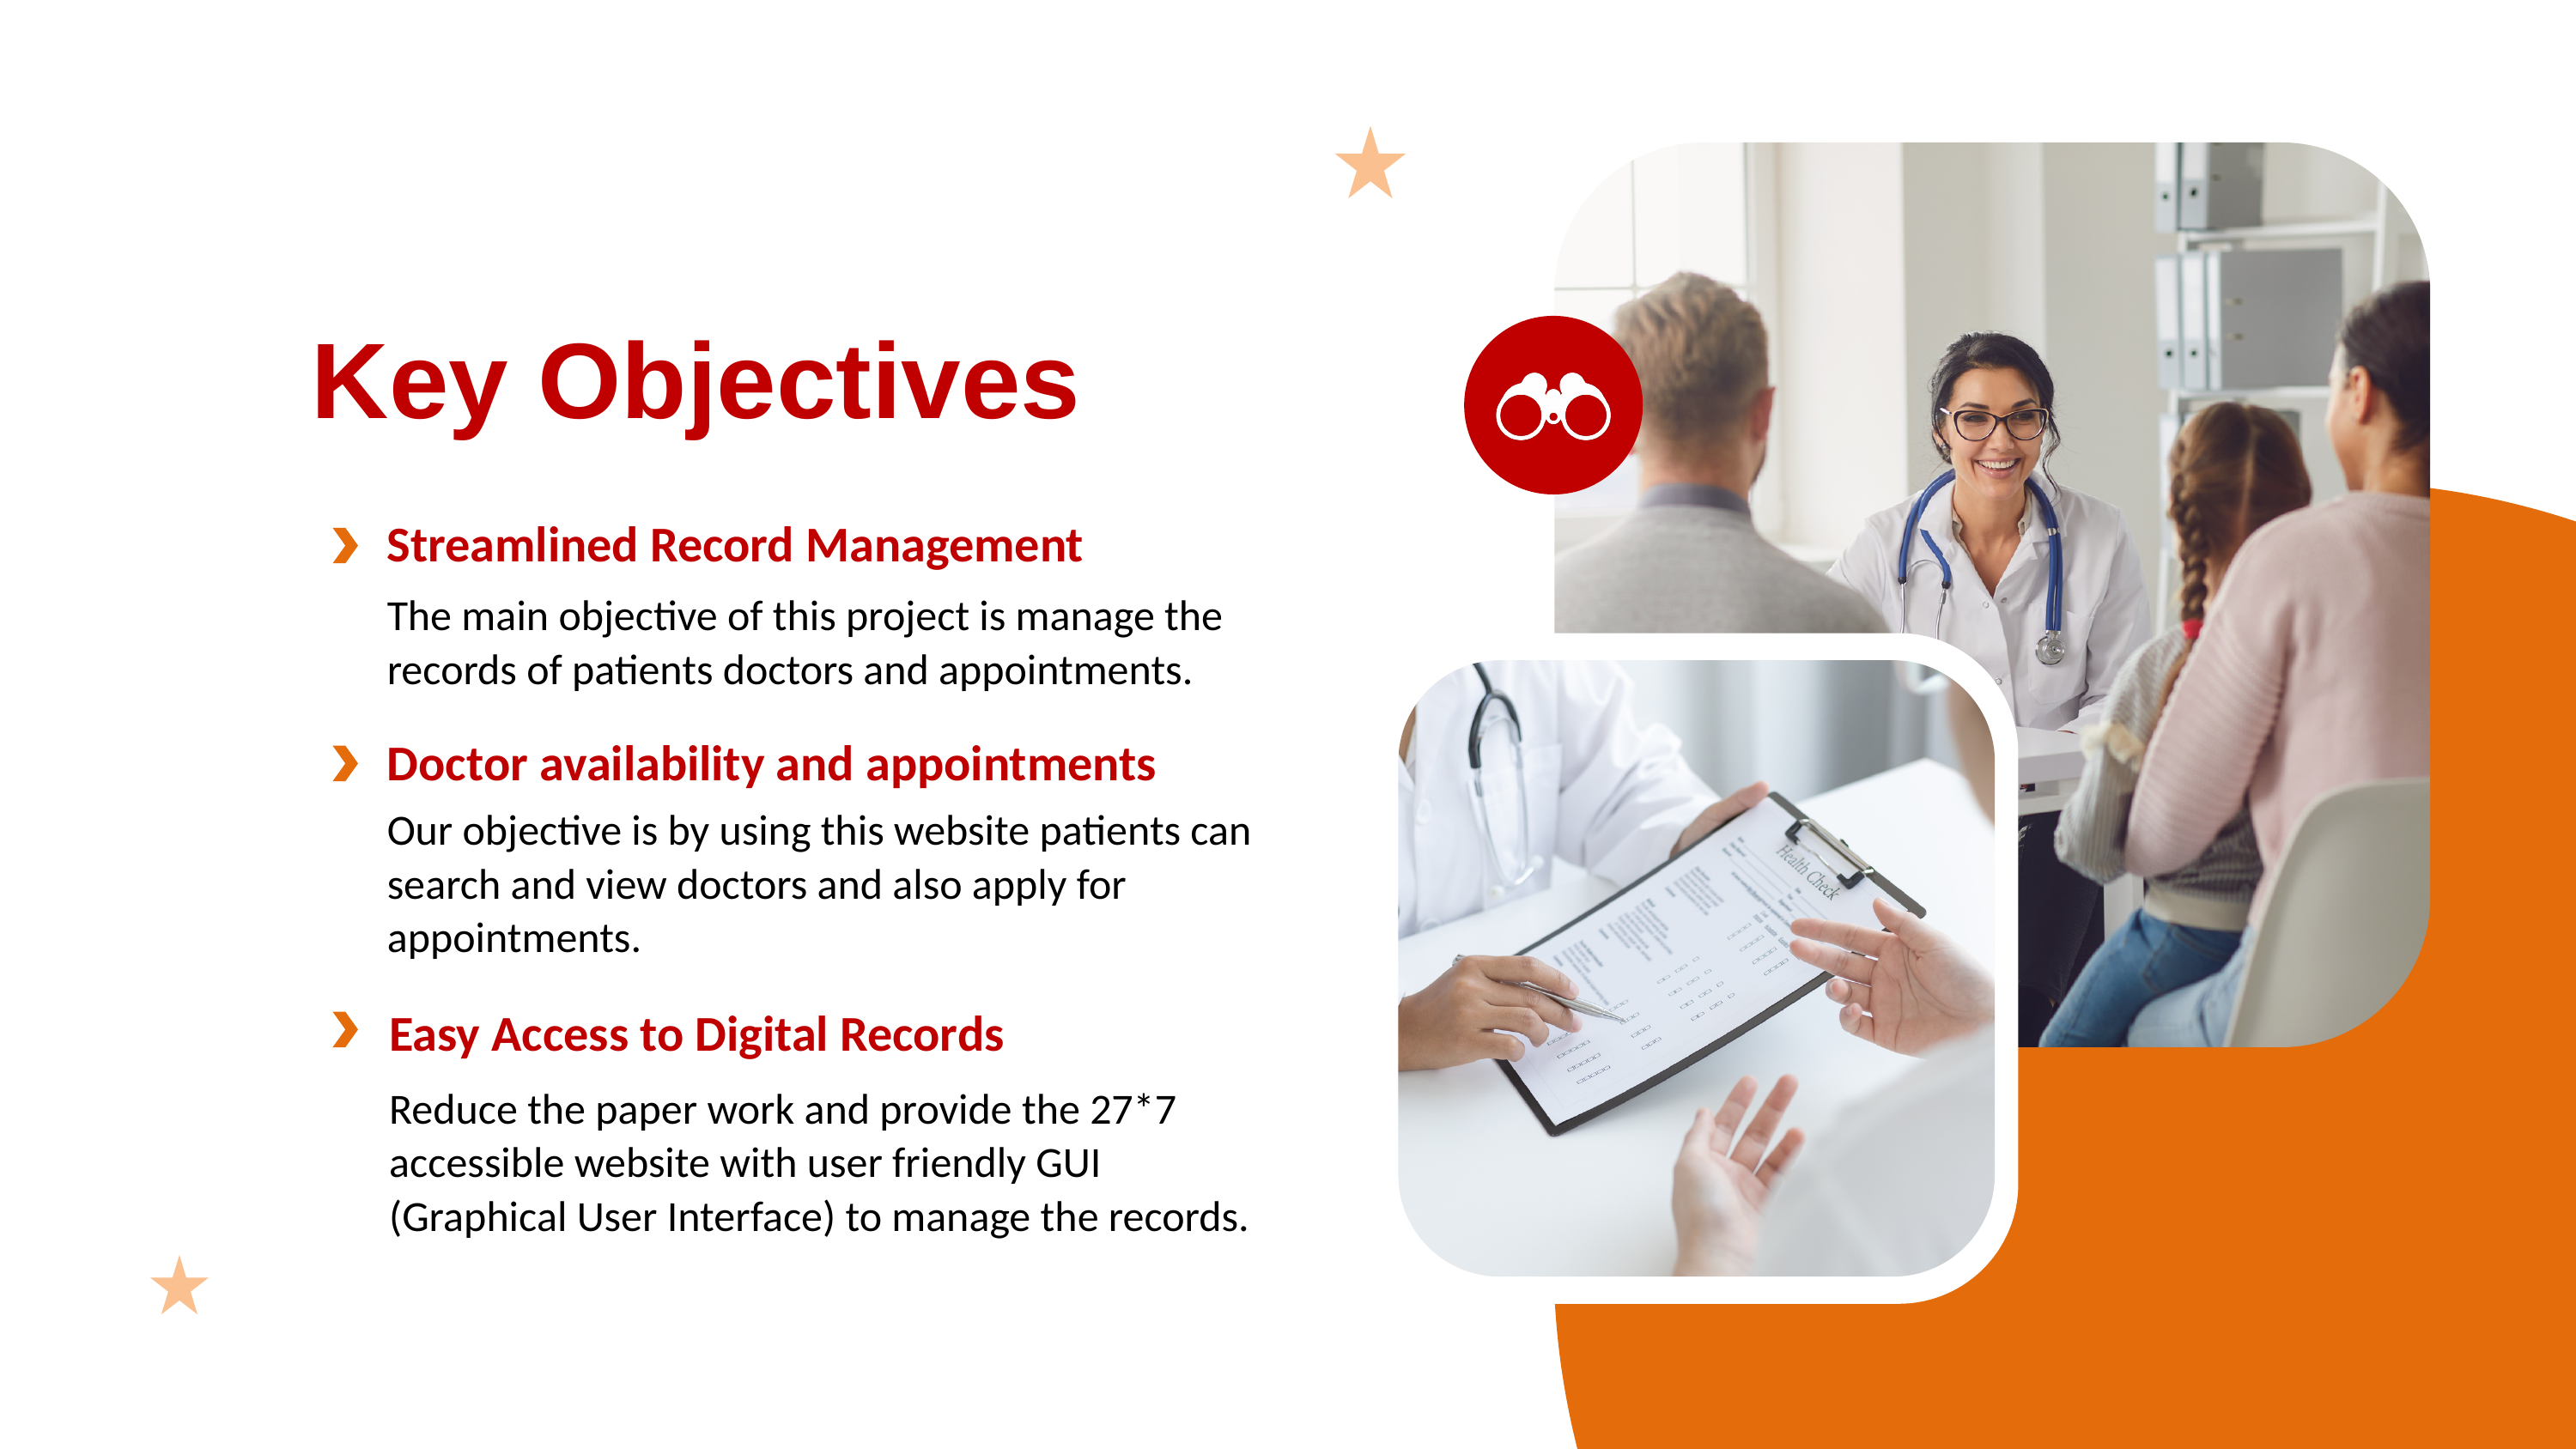

Key Objectives

Streamlined Record Management

The main objective of this project is manage the records of patients doctors and appointments.

Doctor availability and appointments

Our objective is by using this website patients can search and view doctors and also apply for appointments.
Easy Access to Digital Records

Reduce the paper work and provide the 27*7 accessible website with user friendly GUI (Graphical User Interface) to manage the records.